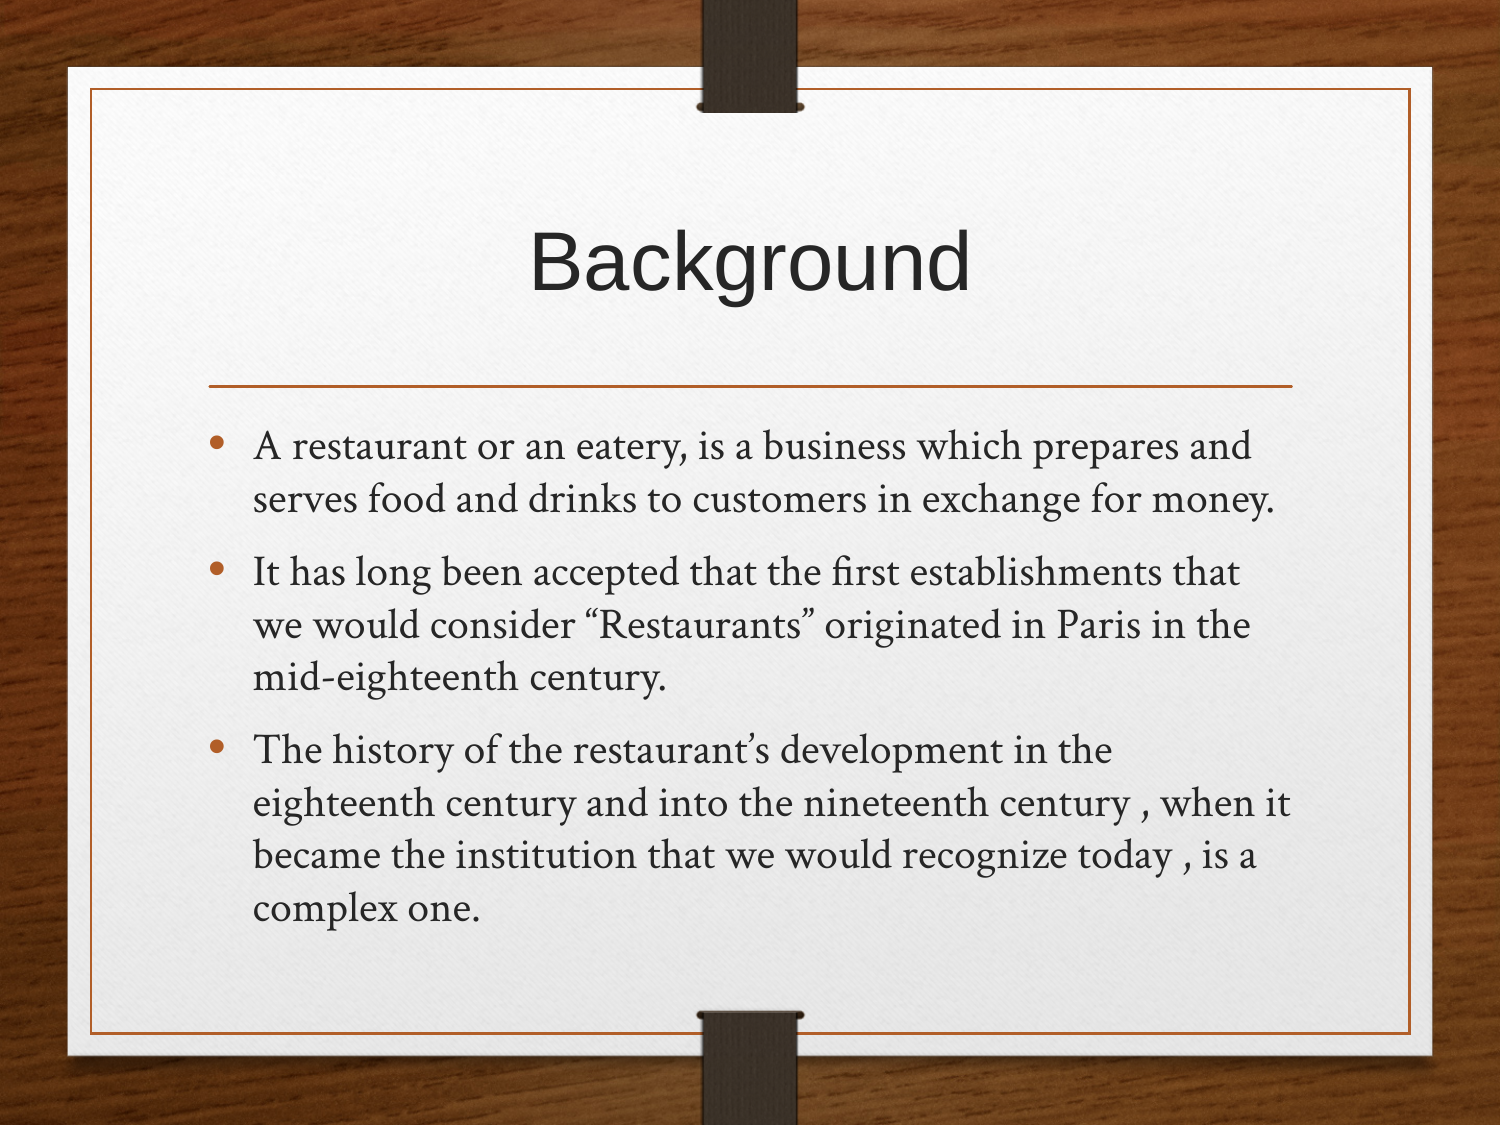

# Background
A restaurant or an eatery, is a business which prepares and serves food and drinks to customers in exchange for money.
It has long been accepted that the first establishments that we would consider “Restaurants” originated in Paris in the mid-eighteenth century.
The history of the restaurant’s development in the eighteenth century and into the nineteenth century , when it became the institution that we would recognize today , is a complex one.